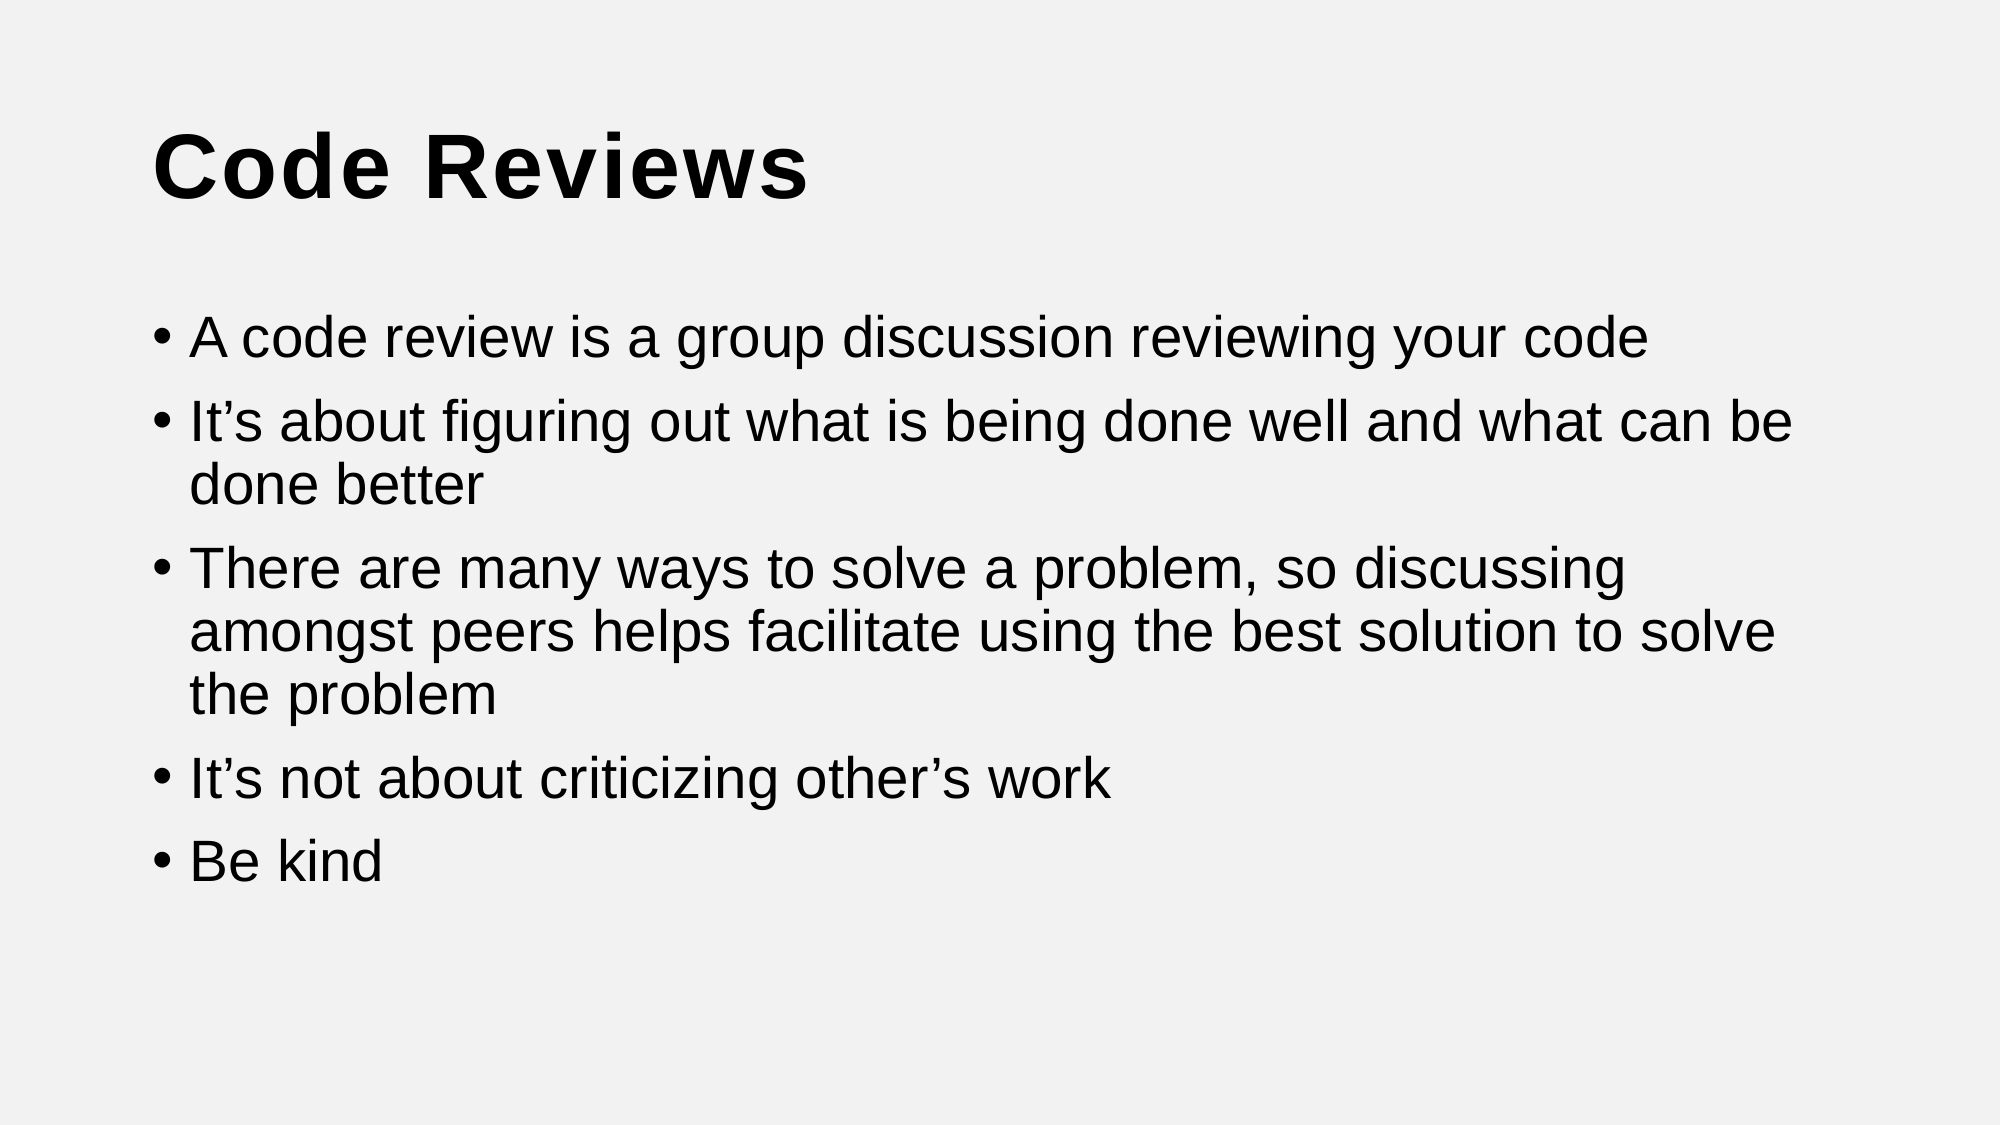

# Code Reviews
A code review is a group discussion reviewing your code
It’s about figuring out what is being done well and what can be done better
There are many ways to solve a problem, so discussing amongst peers helps facilitate using the best solution to solve the problem
It’s not about criticizing other’s work
Be kind